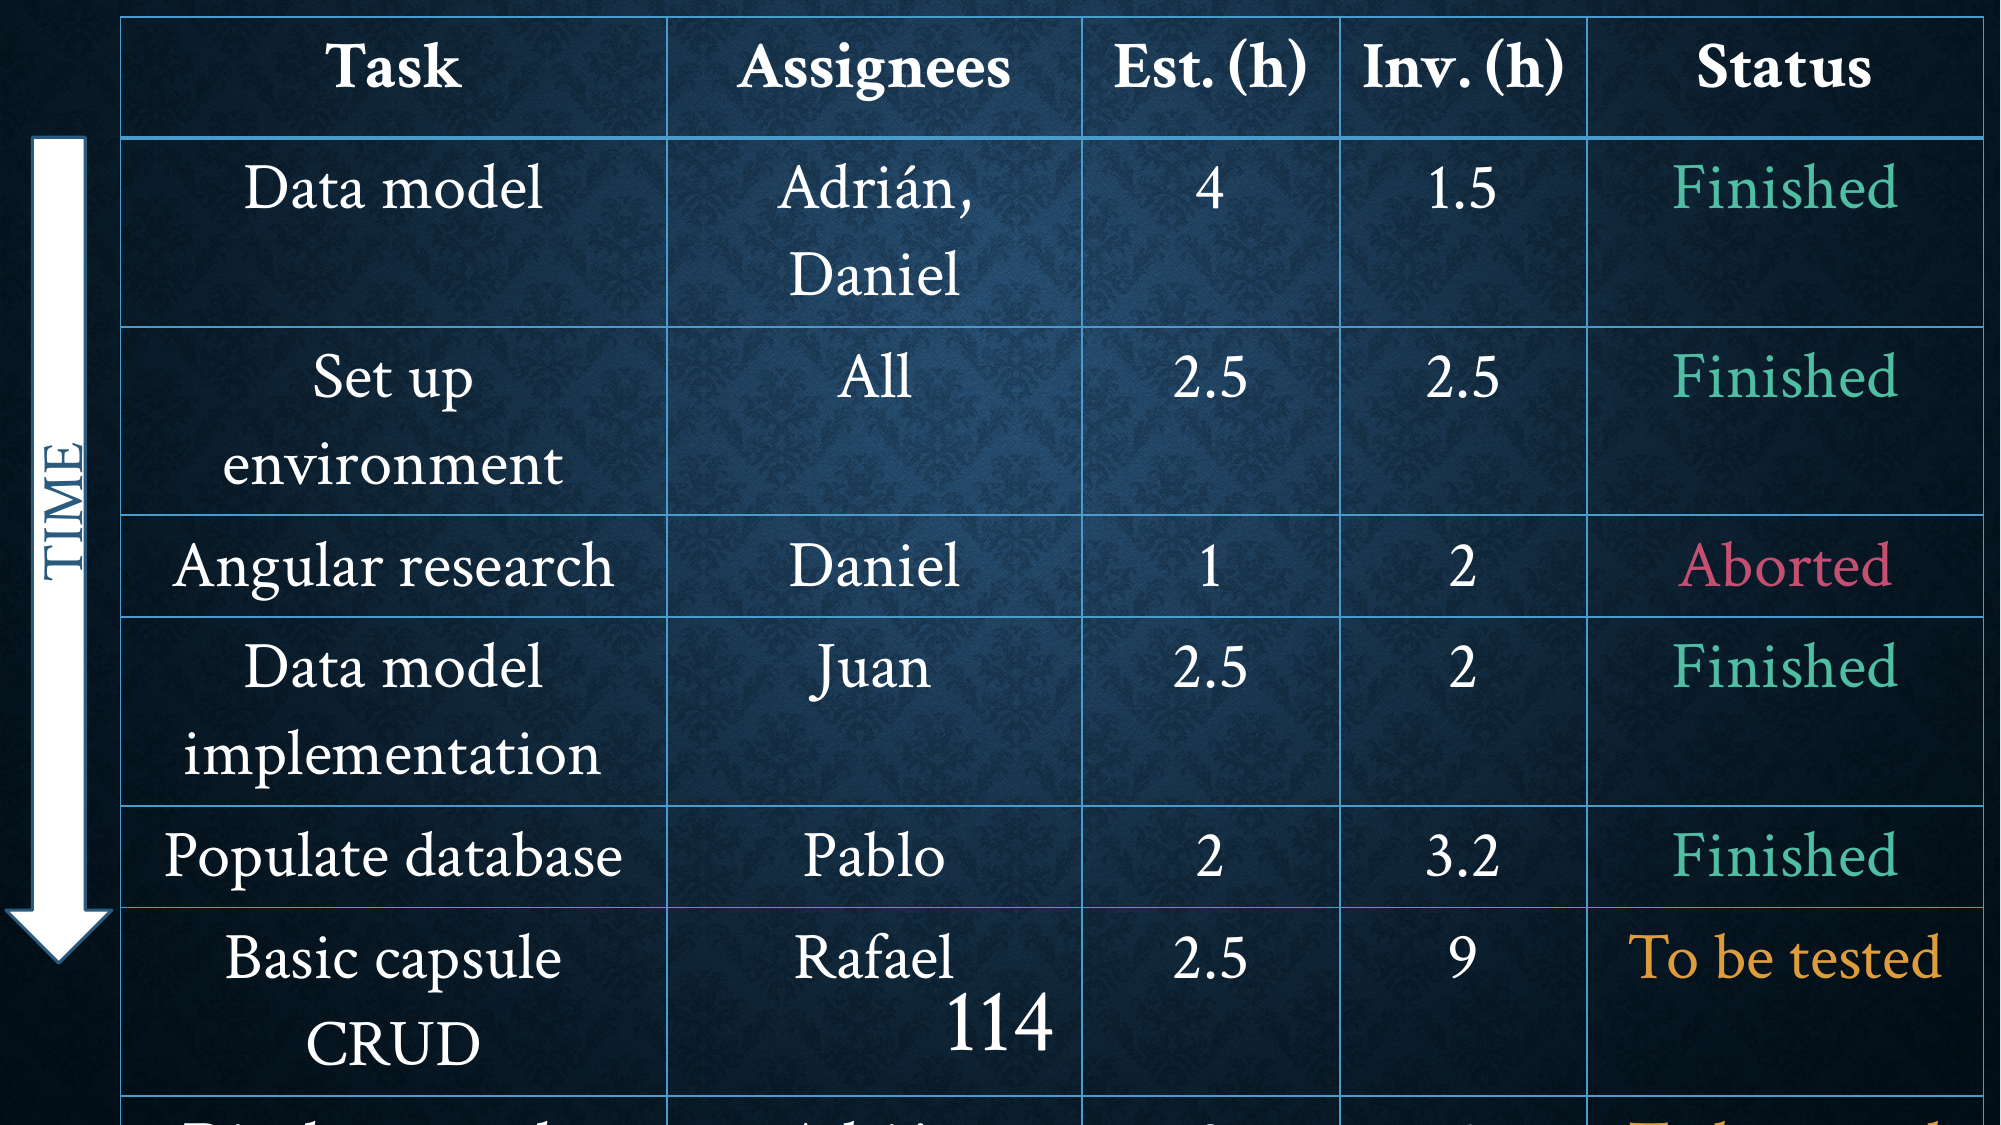

| Task | Assignees | Est. (h) | Inv. (h) | Status |
| --- | --- | --- | --- | --- |
| Data model | Adrián, Daniel | 4 | 1.5 | Finished |
| Set up environment | All | 2.5 | 2.5 | Finished |
| Angular research | Daniel | 1 | 2 | Aborted |
| Data model implementation | Juan | 2.5 | 2 | Finished |
| Populate database | Pablo | 2 | 3.2 | Finished |
| Basic capsule CRUD | Rafael | 2.5 | 9 | To be tested |
| Display capsules | Adrián | 2 | 5 | To be tested |

TIME
114